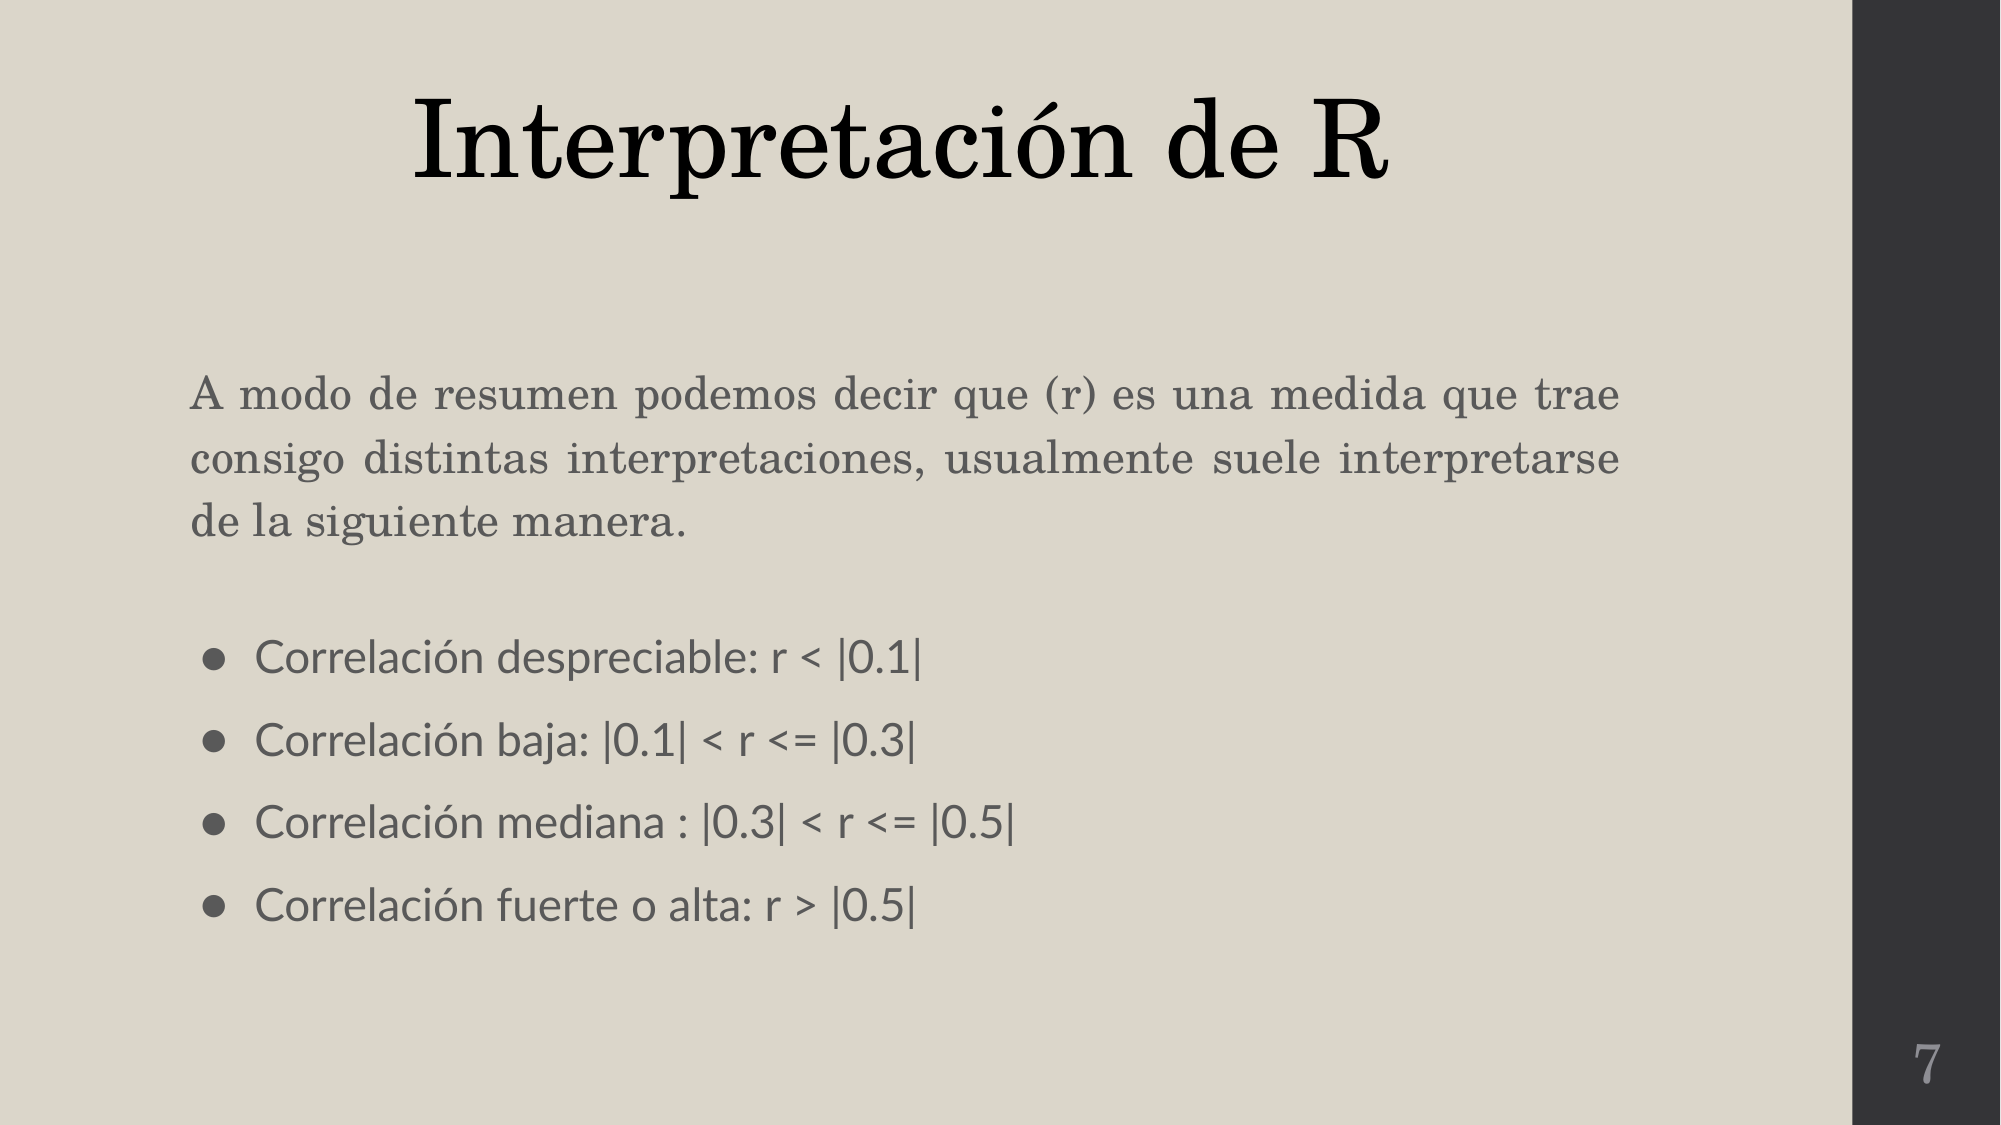

Interpretación de R
A modo de resumen podemos decir que (r) es una medida que trae consigo distintas interpretaciones, usualmente suele interpretarse de la siguiente manera.
Correlación despreciable: r < |0.1|
Correlación baja: |0.1| < r <= |0.3|
Correlación mediana : |0.3| < r <= |0.5|
Correlación fuerte o alta: r > |0.5|
7